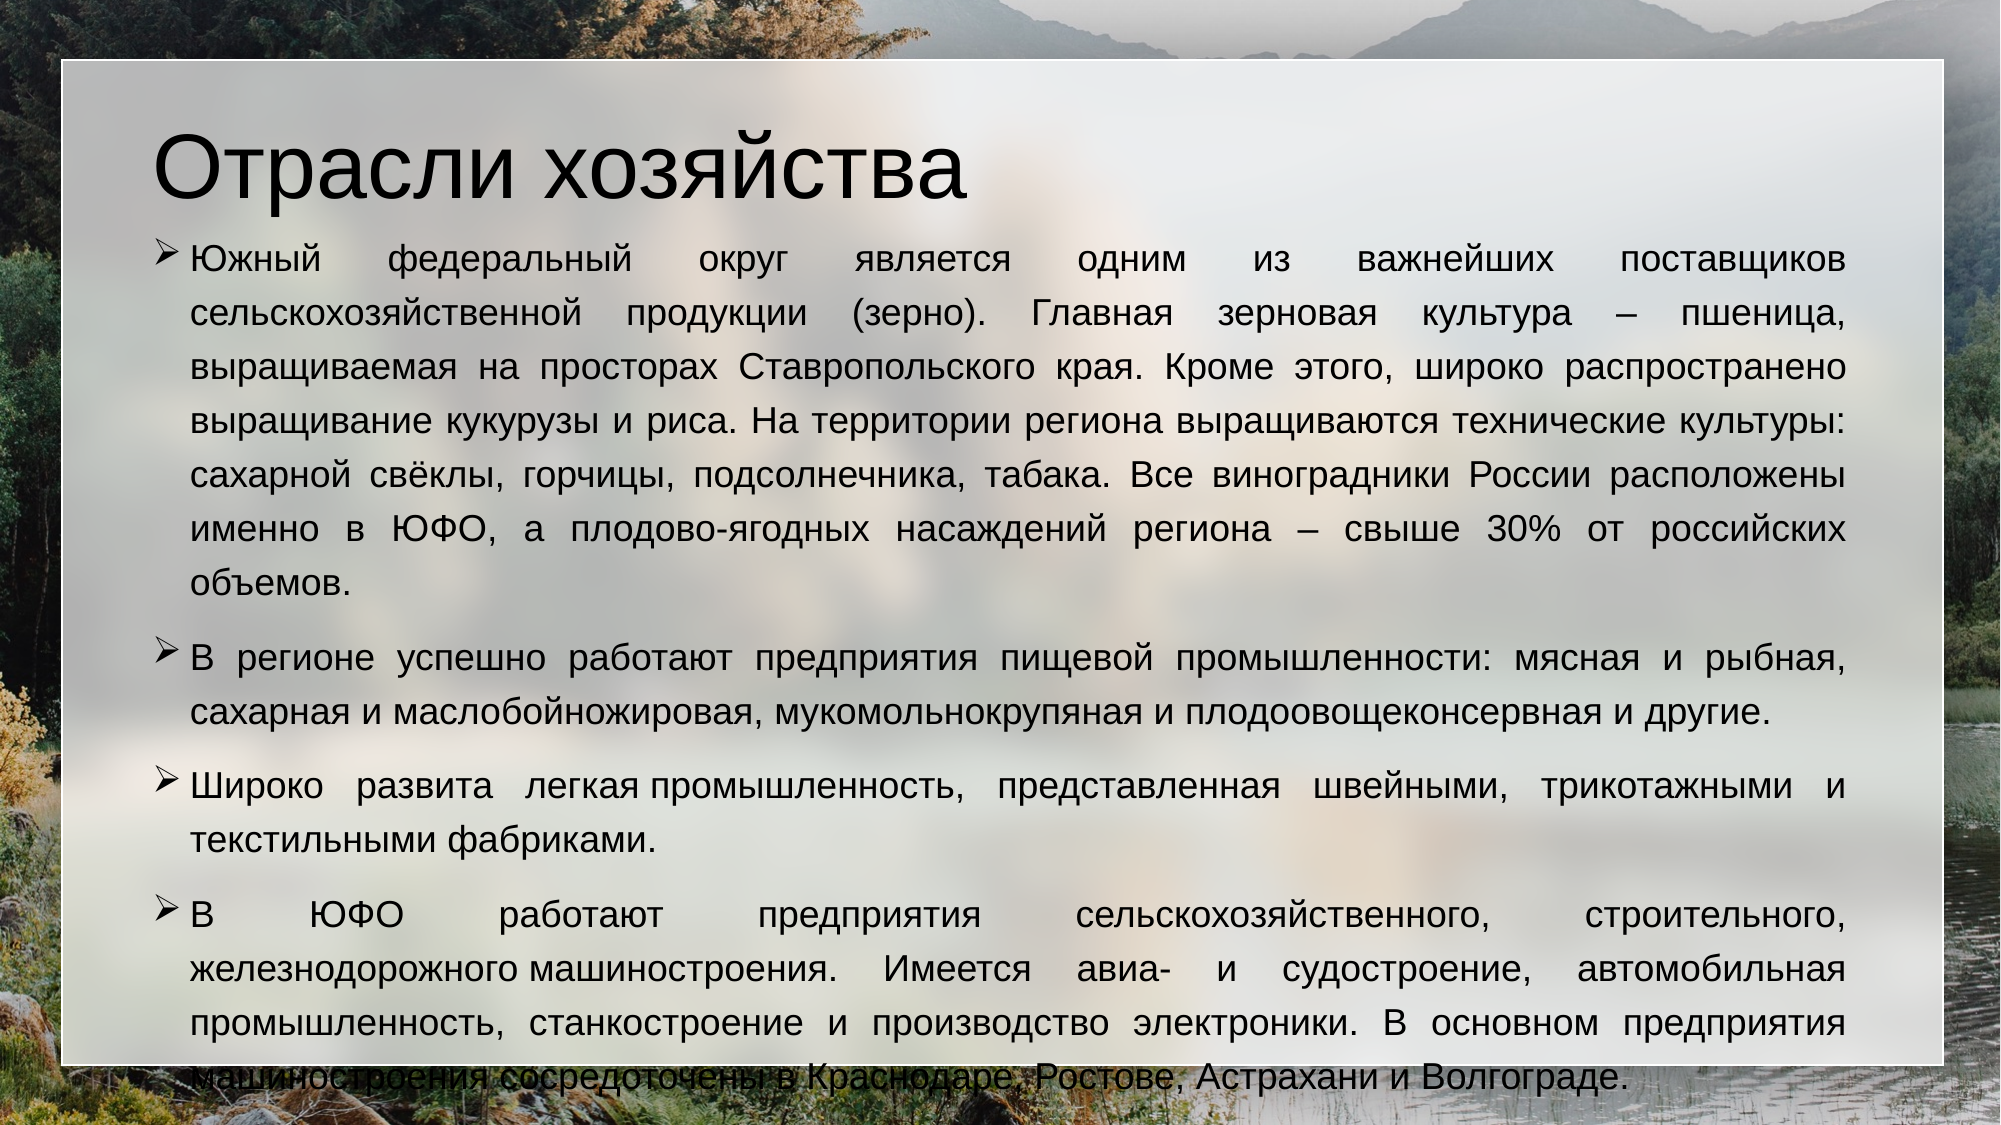

# Отрасли хозяйства
Южный федеральный округ является одним из важнейших поставщиков сельскохозяйственной продукции (зерно). Главная зерновая культура – пшеница, выращиваемая на просторах Ставропольского края. Кроме этого, широко распространено выращивание кукурузы и риса. На территории региона выращиваются технические культуры: сахарной свёклы, горчицы, подсолнечника, табака. Все виноградники России расположены именно в ЮФО, а плодово-ягодных насаждений региона – свыше 30% от российских объемов.
В регионе успешно работают предприятия пищевой промышленности: мясная и рыбная, сахарная и маслобойножировая, мукомольнокрупяная и плодоовощеконсервная и другие.
Широко развита легкая промышленность, представленная швейными, трикотажными и текстильными фабриками.
В ЮФО работают предприятия сельскохозяйственного, строительного, железнодорожного машиностроения. Имеется авиа- и судостроение, автомобильная промышленность, станкостроение и производство электроники. В основном предприятия машиностроения сосредоточены в Краснодаре, Ростове, Астрахани и Волгограде.
На промышленных предприятиях ЮФО также выпускается продукция оборонно-промышленного комплекса. ОПК Южного федерального округа составляют около 90 предприятий, на которых выпускаются самолеты-амфибии и базовые вертолеты для армии, ремонтируются самолеты различных типов и бронетехника.